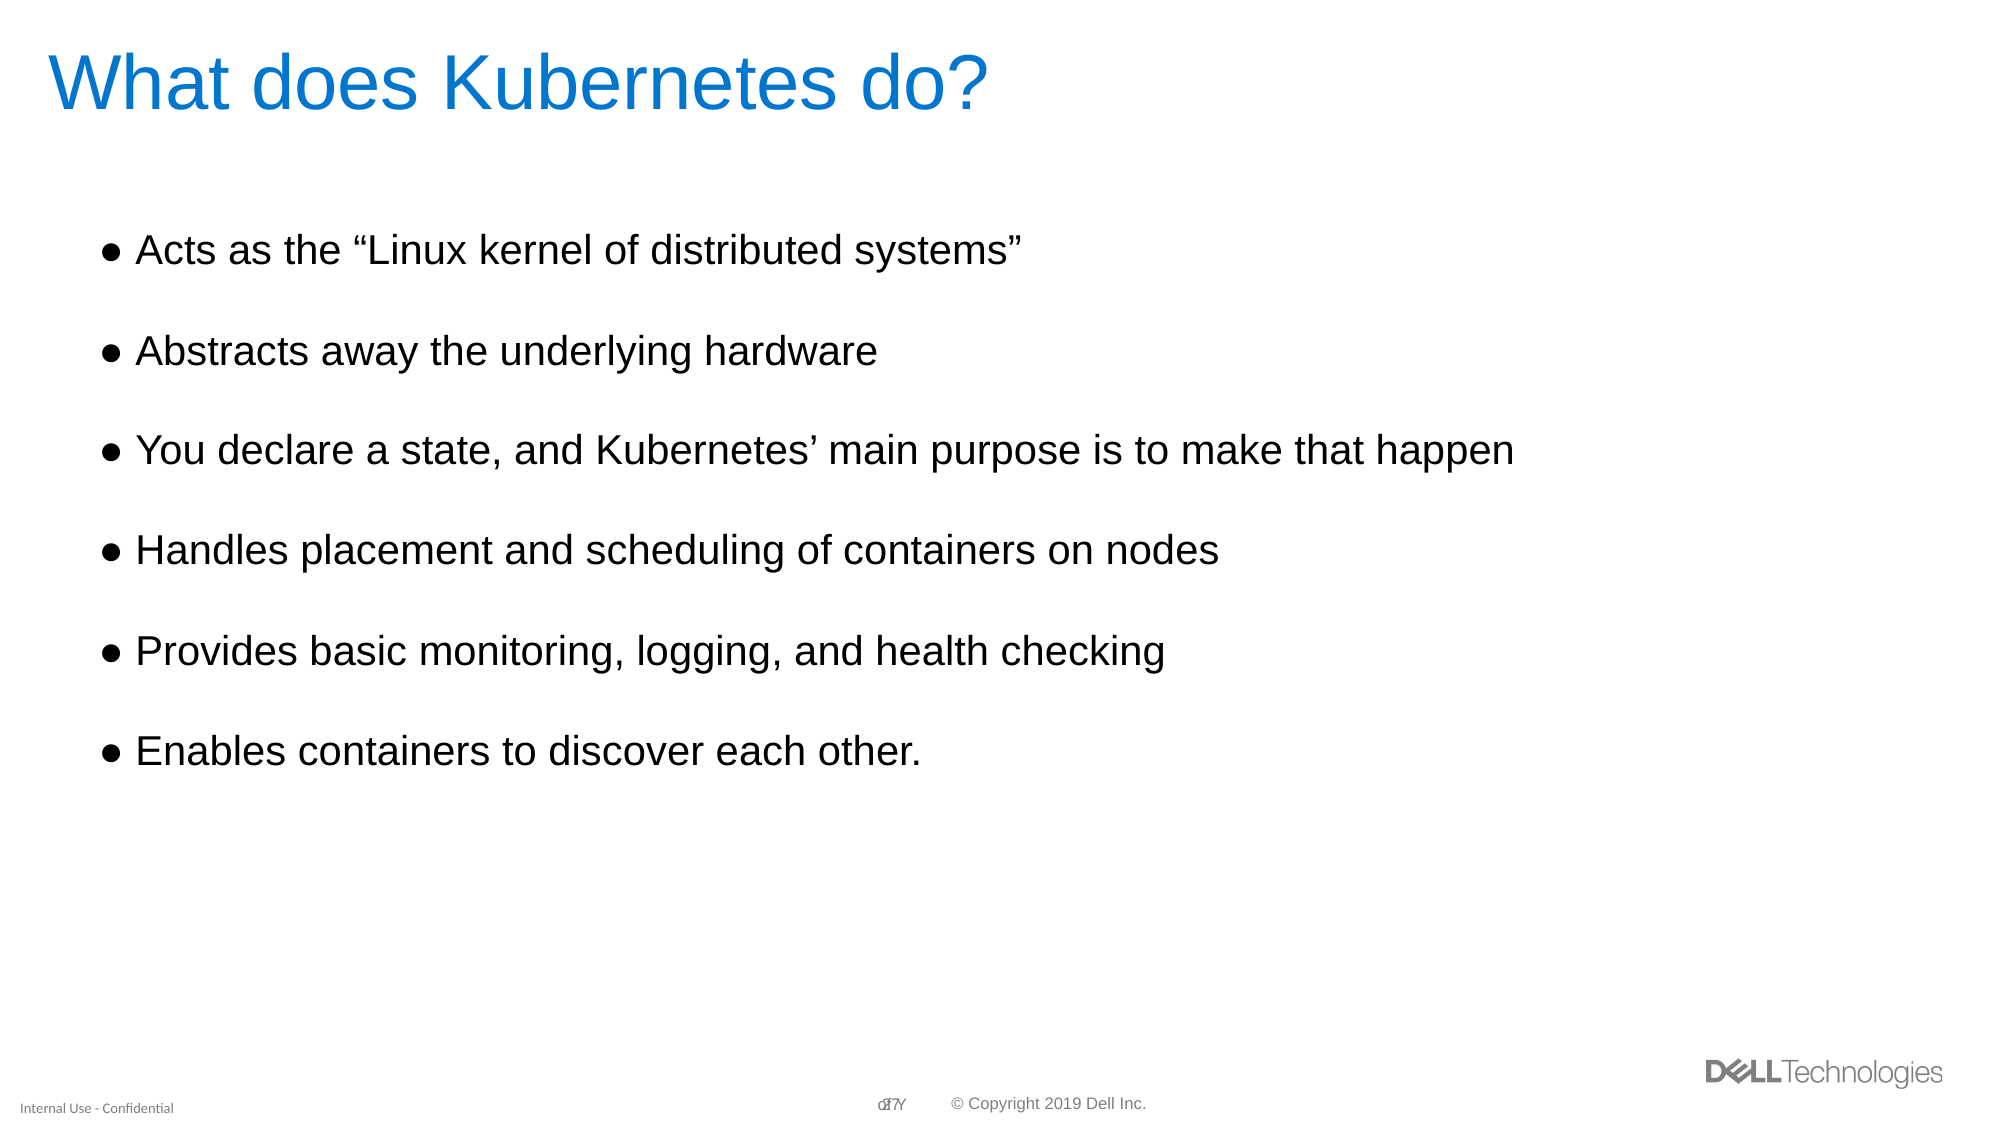

# What does Kubernetes do?
● Acts as the “Linux kernel of distributed systems”

● Abstracts away the underlying hardware

● You declare a state, and Kubernetes’ main purpose is to make that happen

● Handles placement and scheduling of containers on nodes

● Provides basic monitoring, logging, and health checking

● Enables containers to discover each other.